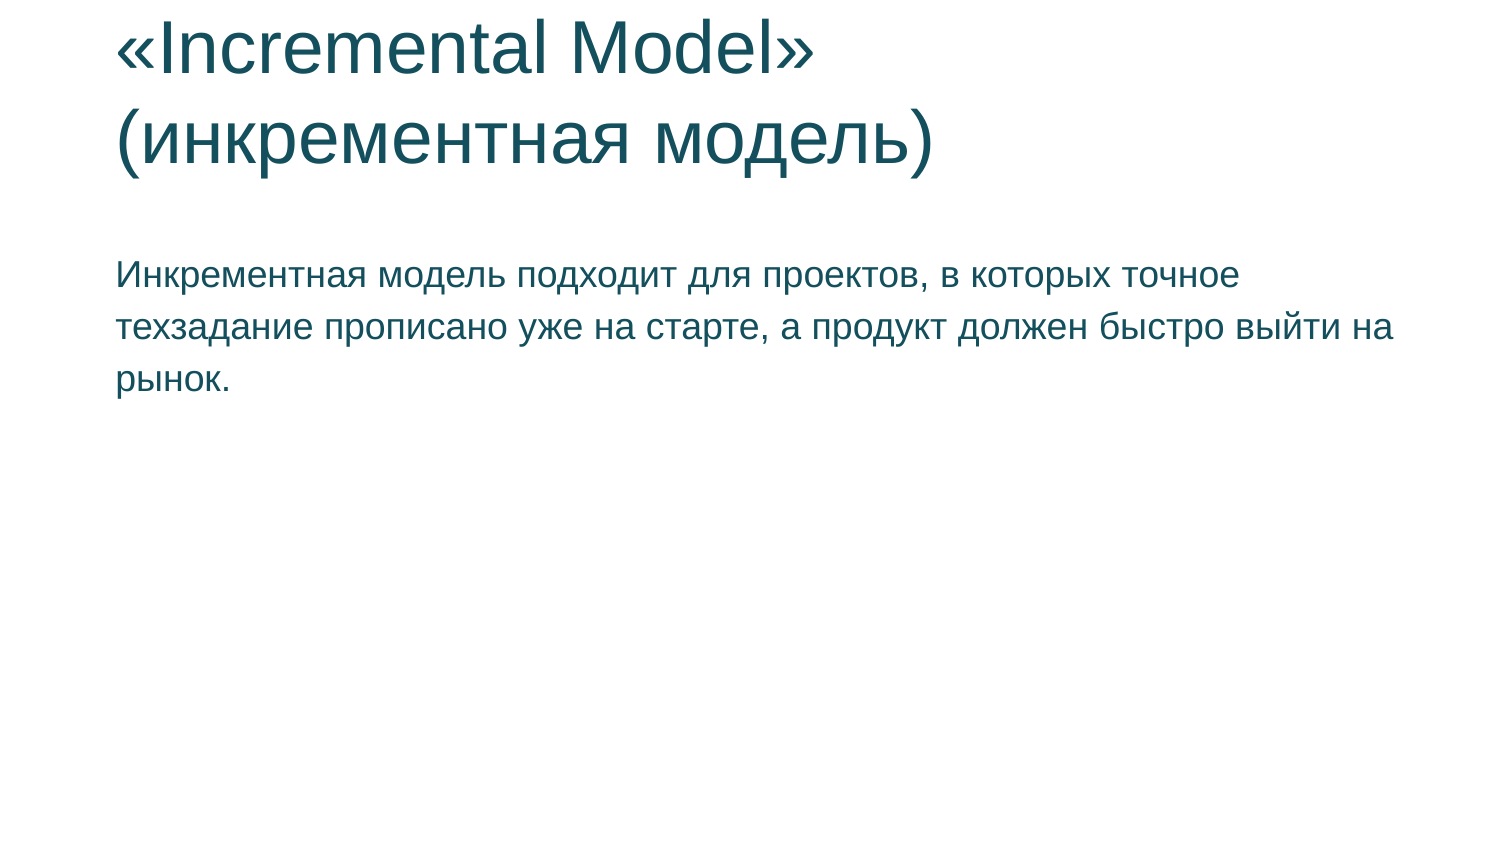

# «Incremental Model» (инкрементная модель)
Инкрементная модель подходит для проектов, в которых точное техзадание прописано уже на старте, а продукт должен быстро выйти на рынок.